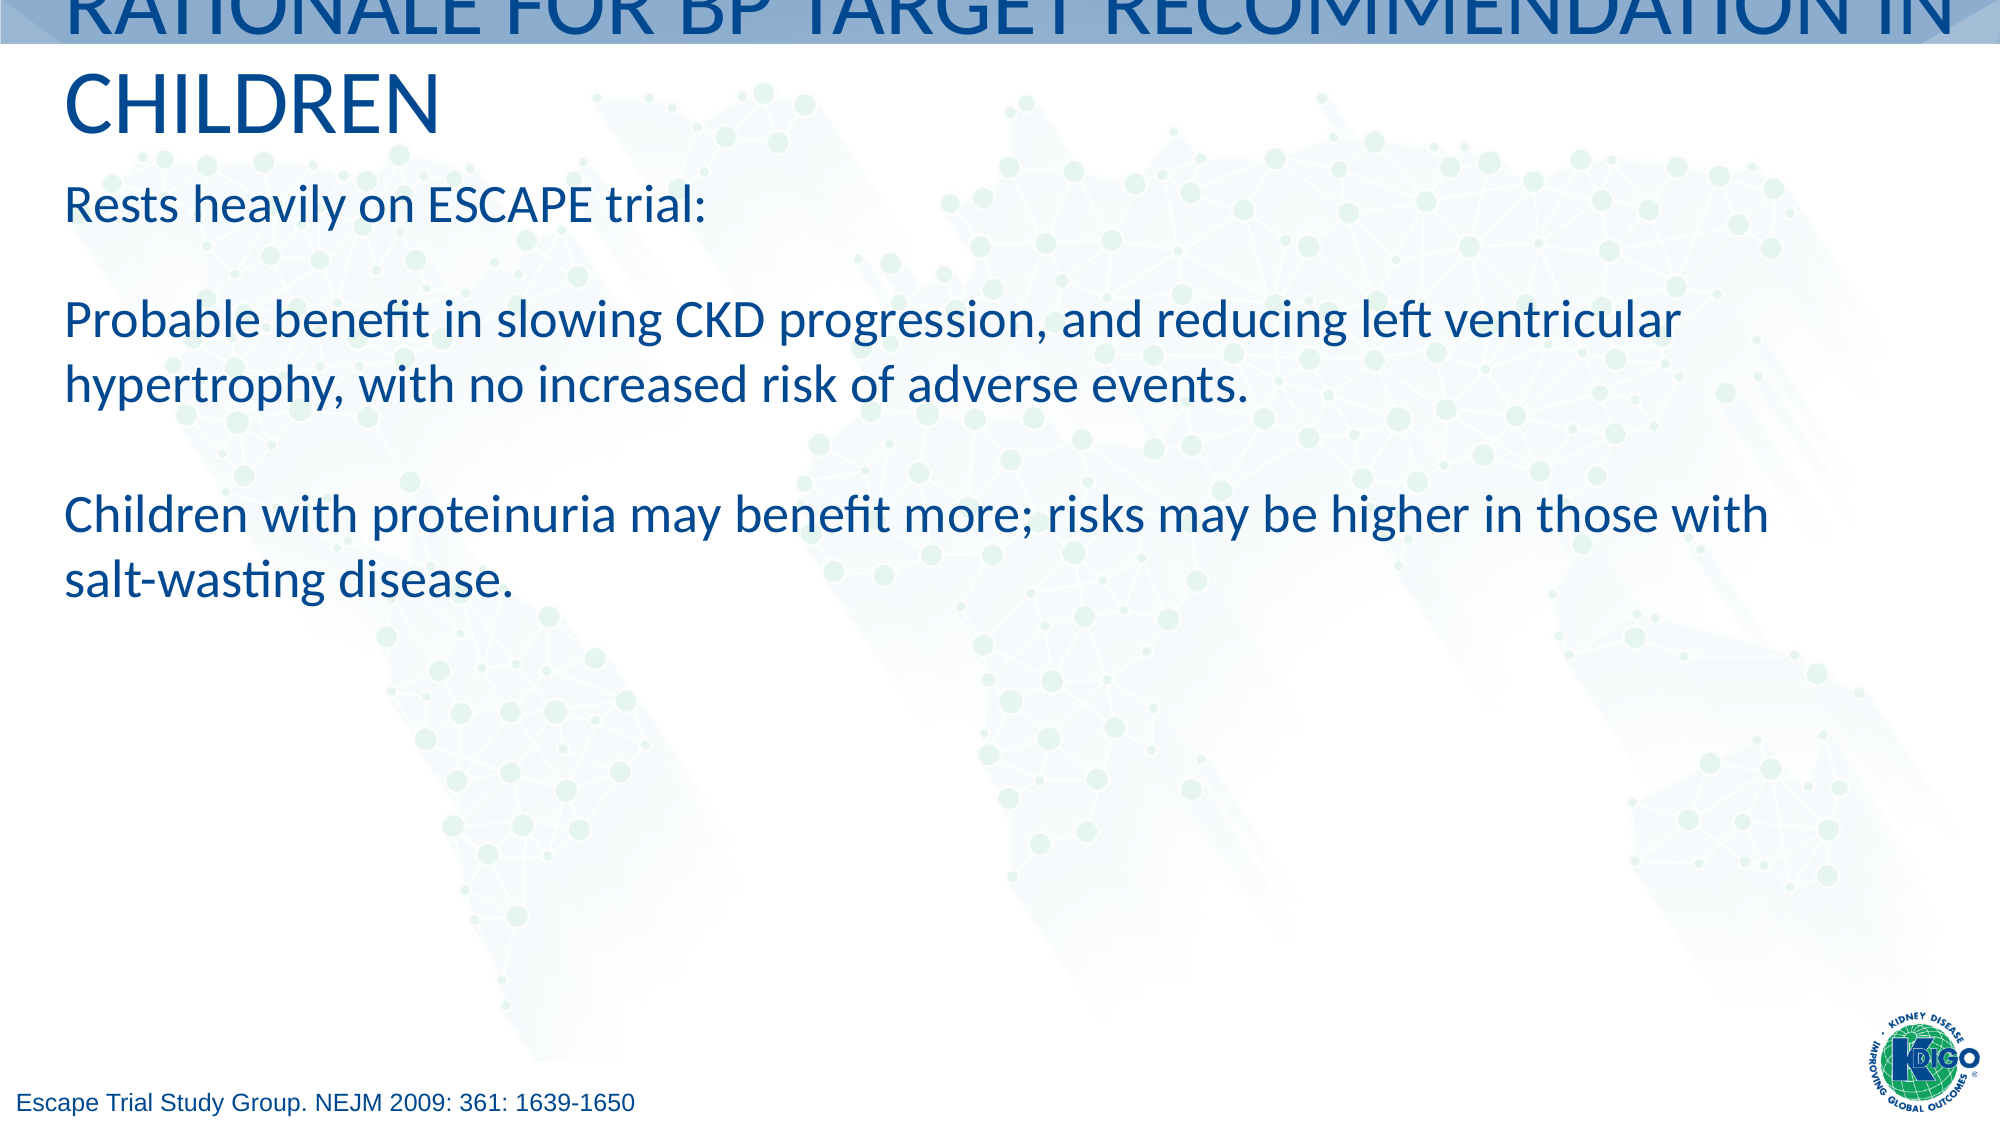

# Rationale for BP Target Recommendation in Children
Rests heavily on ESCAPE trial:

Probable benefit in slowing CKD progression, and reducing left ventricular hypertrophy, with no increased risk of adverse events.

Children with proteinuria may benefit more; risks may be higher in those with salt-wasting disease.

Escape Trial Study Group. NEJM 2009: 361: 1639-1650